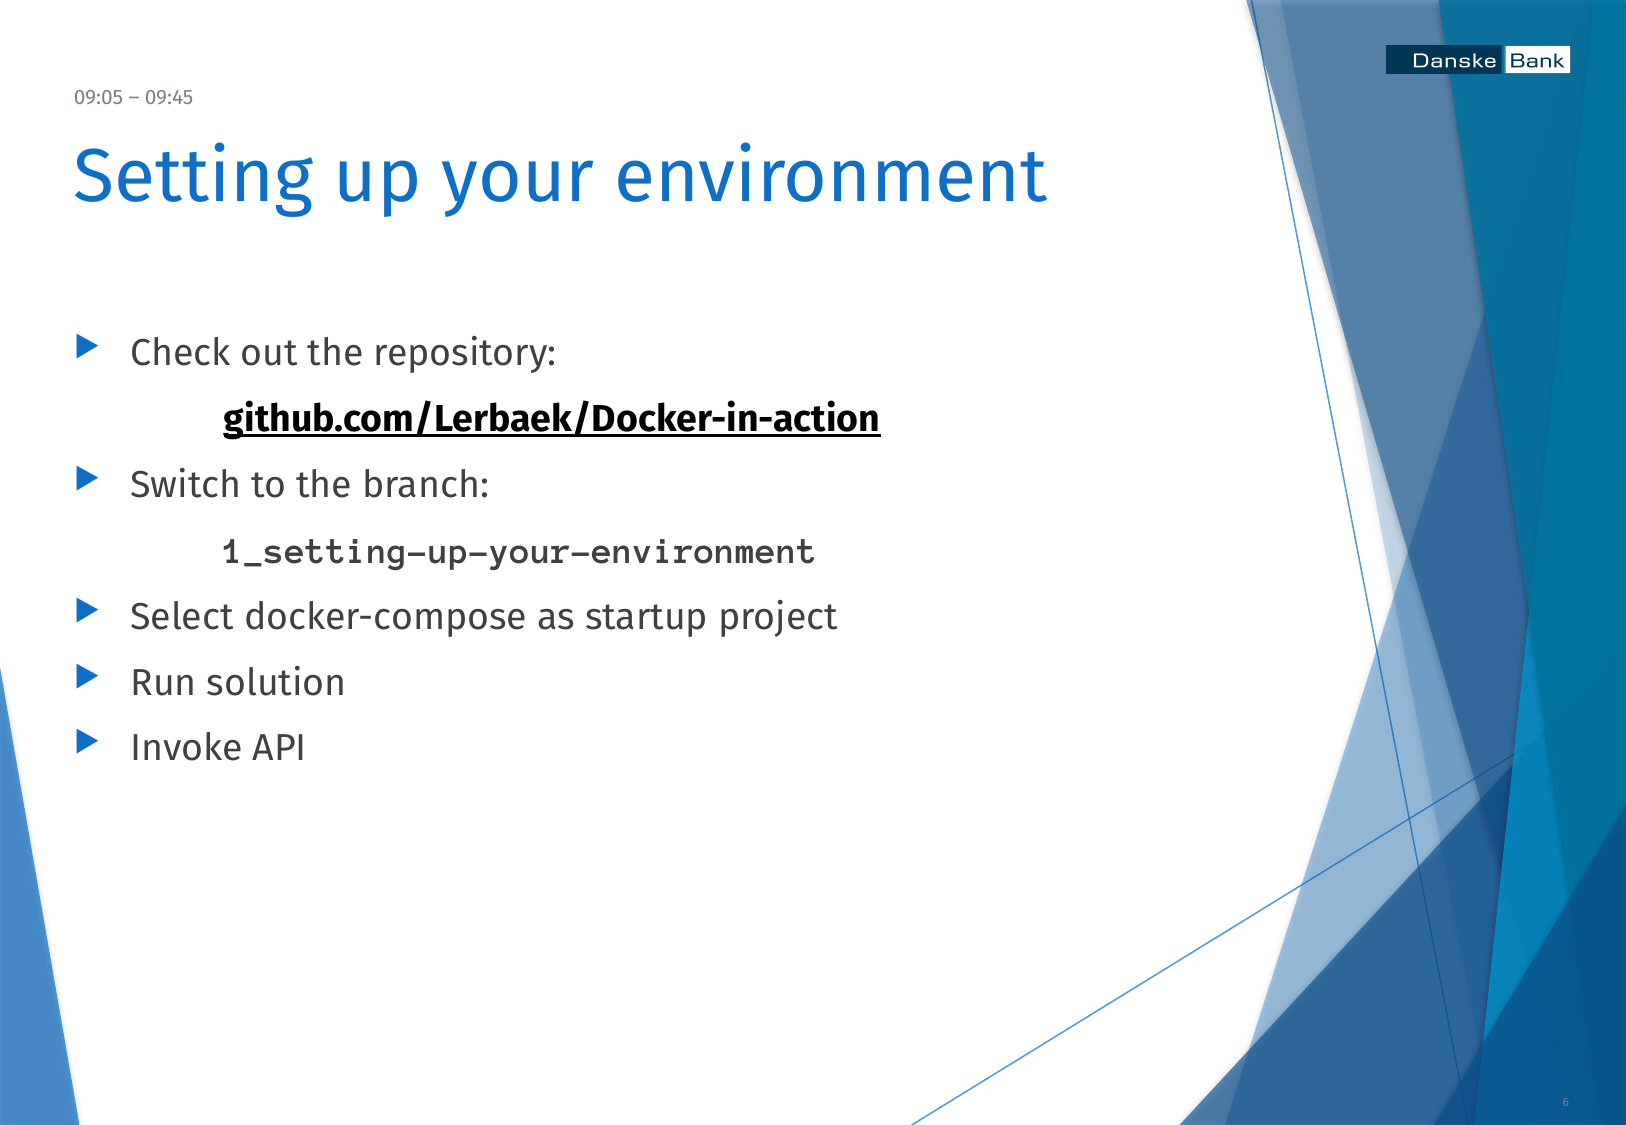

09:05 – 09:45
# Setting up your environment
Check out the repository:
	github.com/Lerbaek/Docker-in-action
Switch to the branch:
	1_setting-up-your-environment
Select docker-compose as startup project
Run solution
Invoke API